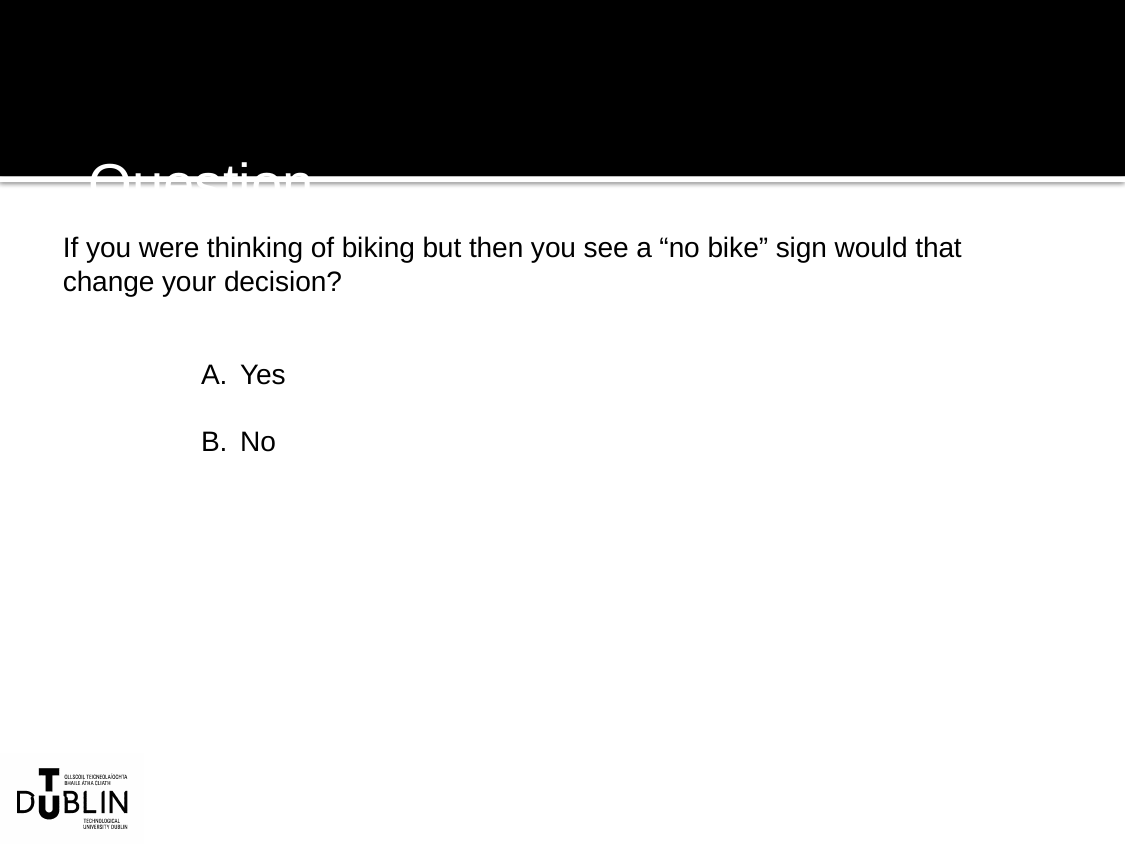

# Question
If you were thinking of biking but then you see a “no bike” sign would that change your decision?

Yes

No